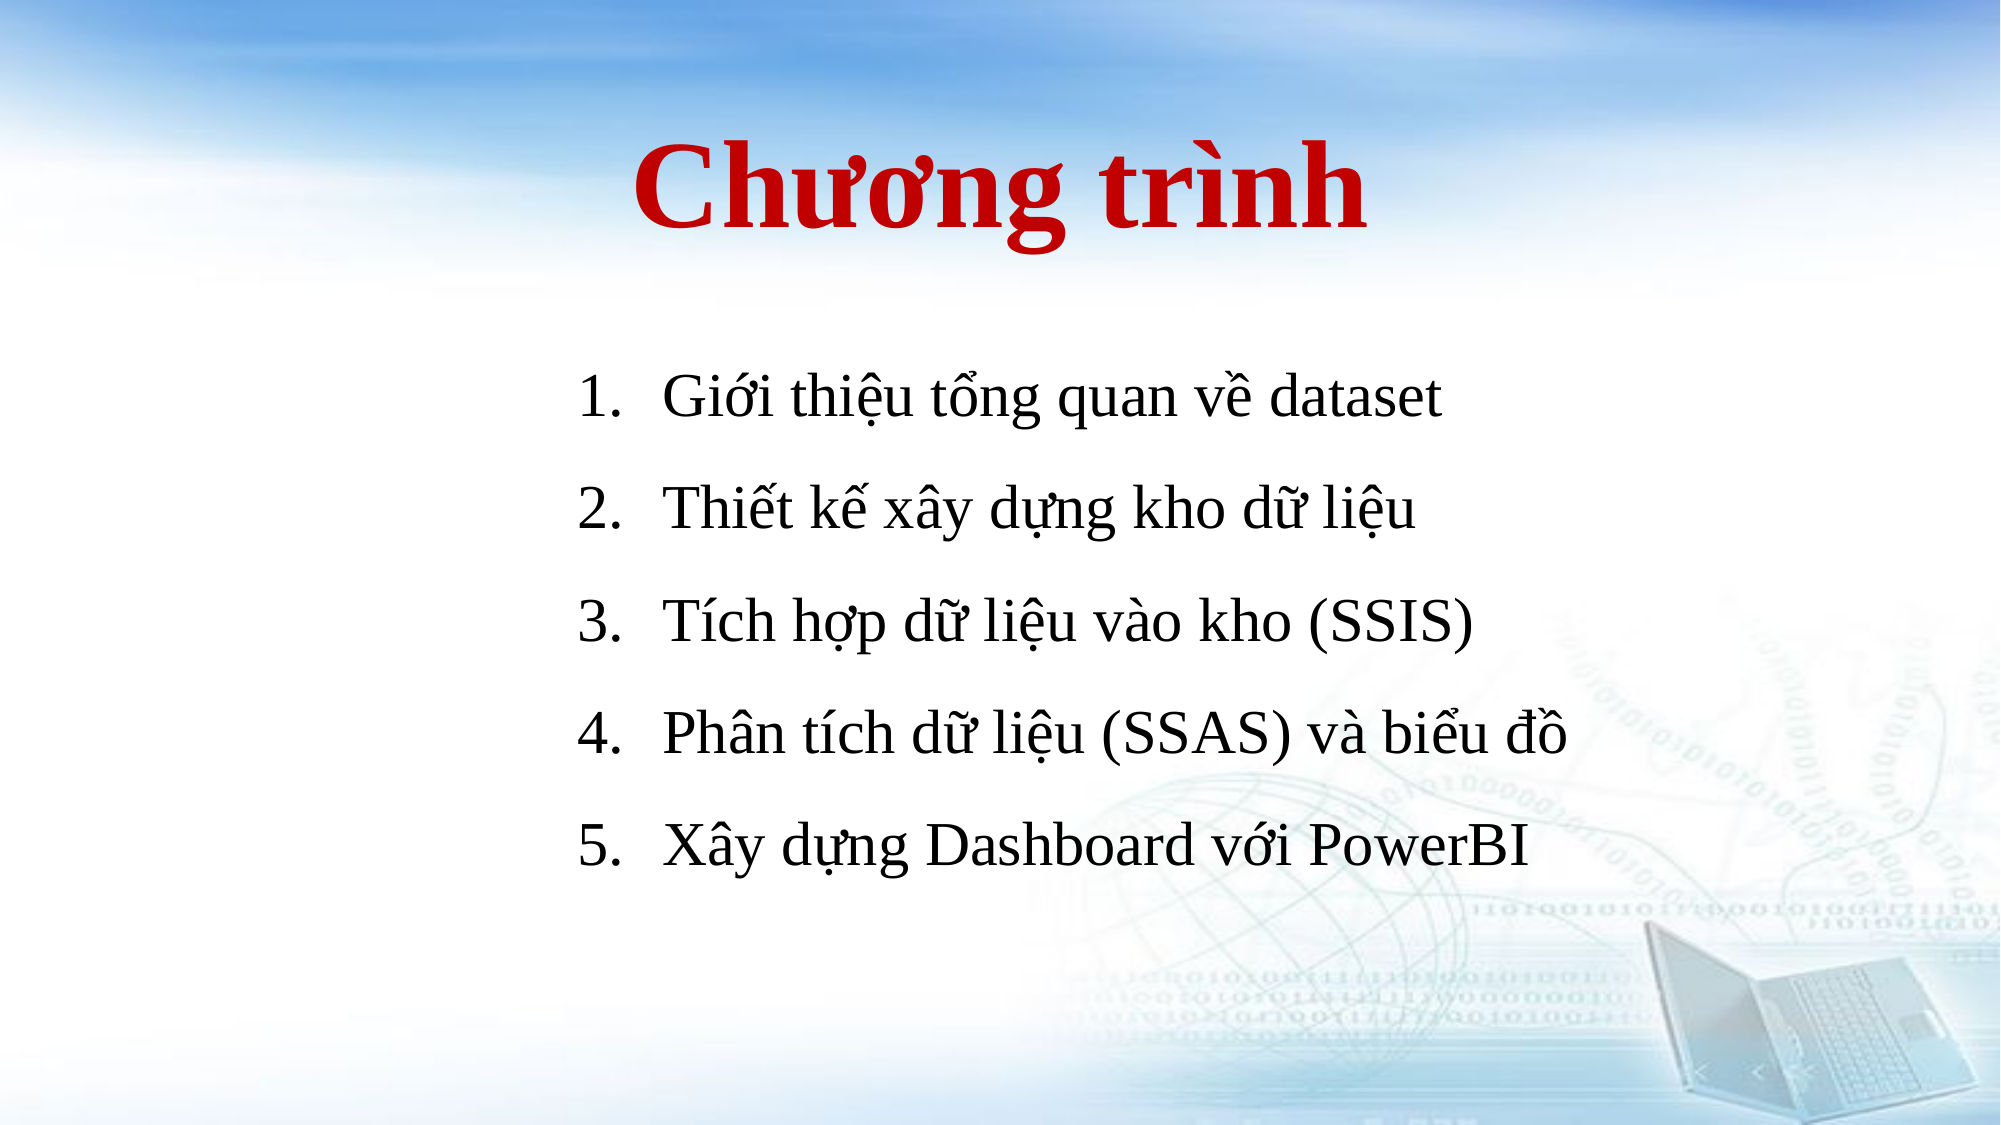

# Chương trình
Giới thiệu tổng quan về dataset
Thiết kế xây dựng kho dữ liệu
Tích hợp dữ liệu vào kho (SSIS)
Phân tích dữ liệu (SSAS) và biểu đồ
Xây dựng Dashboard với PowerBI